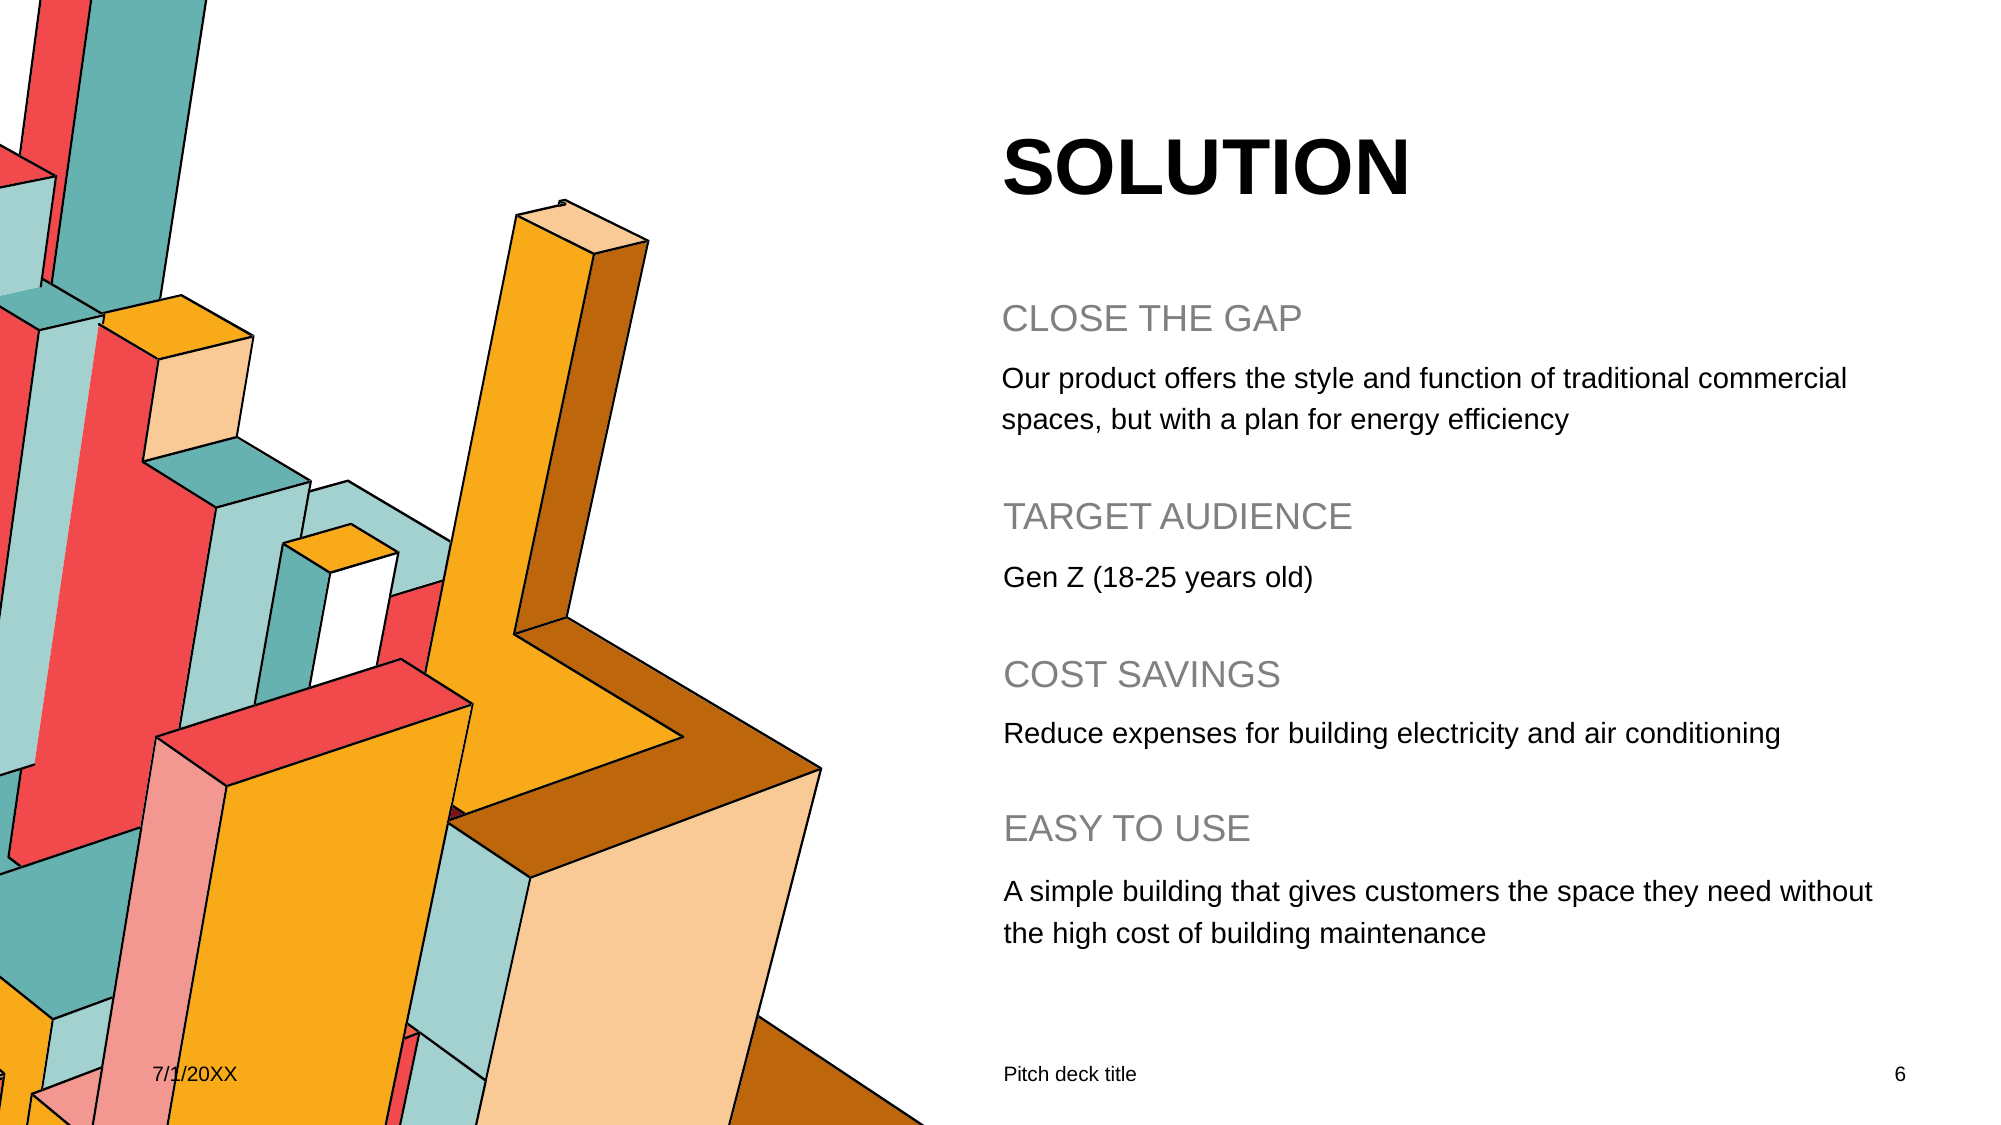

# SOLUTION
CLOSE THE GAP
Our product offers the style and function of traditional commercial spaces, but with a plan for energy efficiency
TARGET AUDIENCE
Gen Z (18-25 years old)
COST SAVINGS
Reduce expenses for building electricity and air conditioning
EASY TO USE
A simple building that gives customers the space they need without the high cost of building maintenance
7/1/20XX
Pitch deck title
6